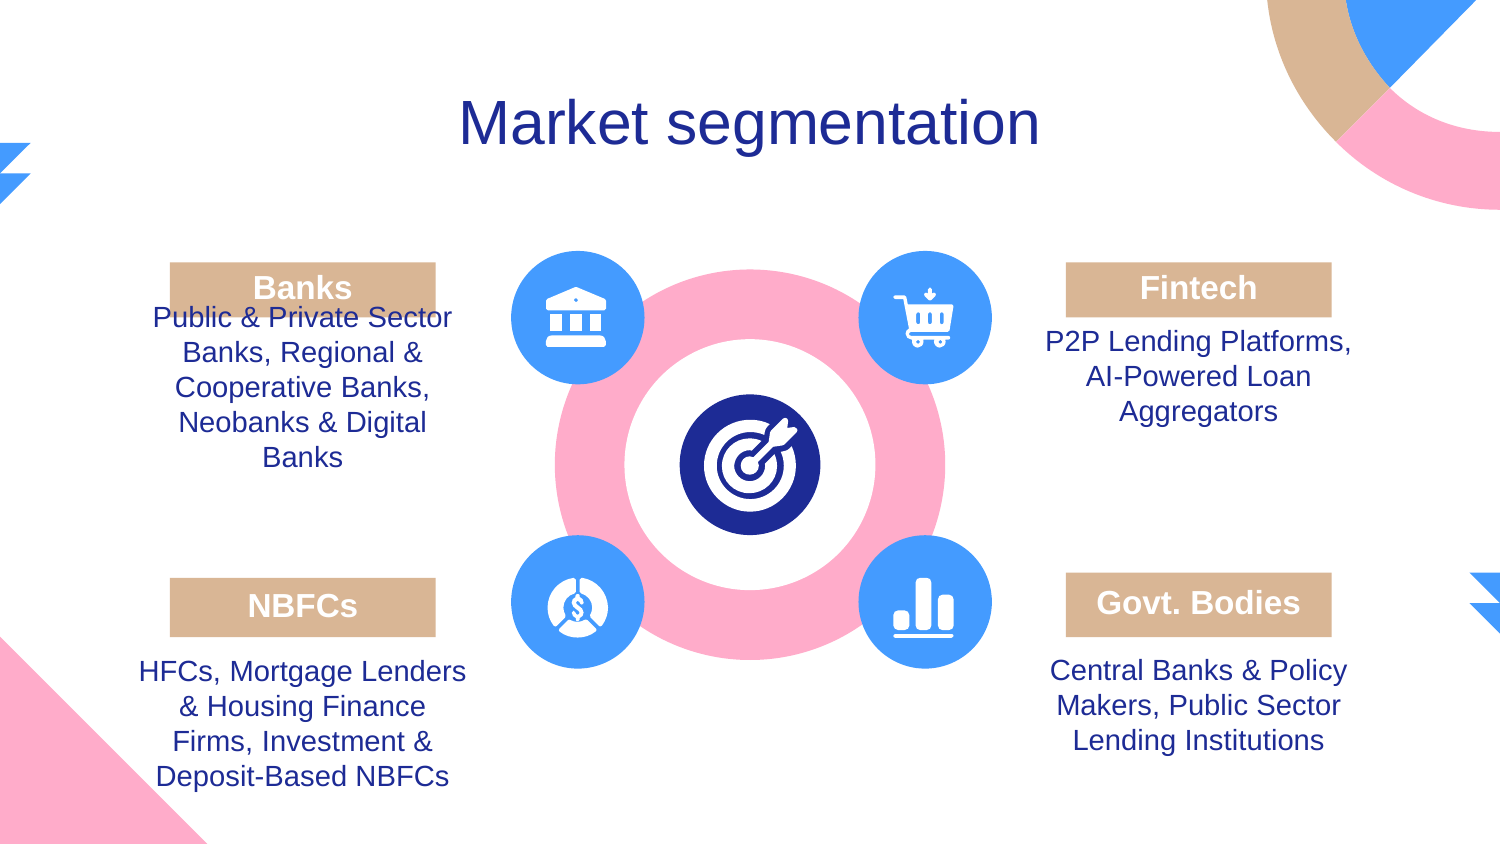

# Market segmentation

Banks
Fintech

P2P Lending Platforms, AI-Powered Loan Aggregators
Public & Private Sector Banks, Regional & Cooperative Banks, Neobanks & Digital Banks

Govt. Bodies
NBFCs

HFCs, Mortgage Lenders & Housing Finance Firms, Investment & Deposit-Based NBFCs
Central Banks & Policy Makers, Public Sector Lending Institutions